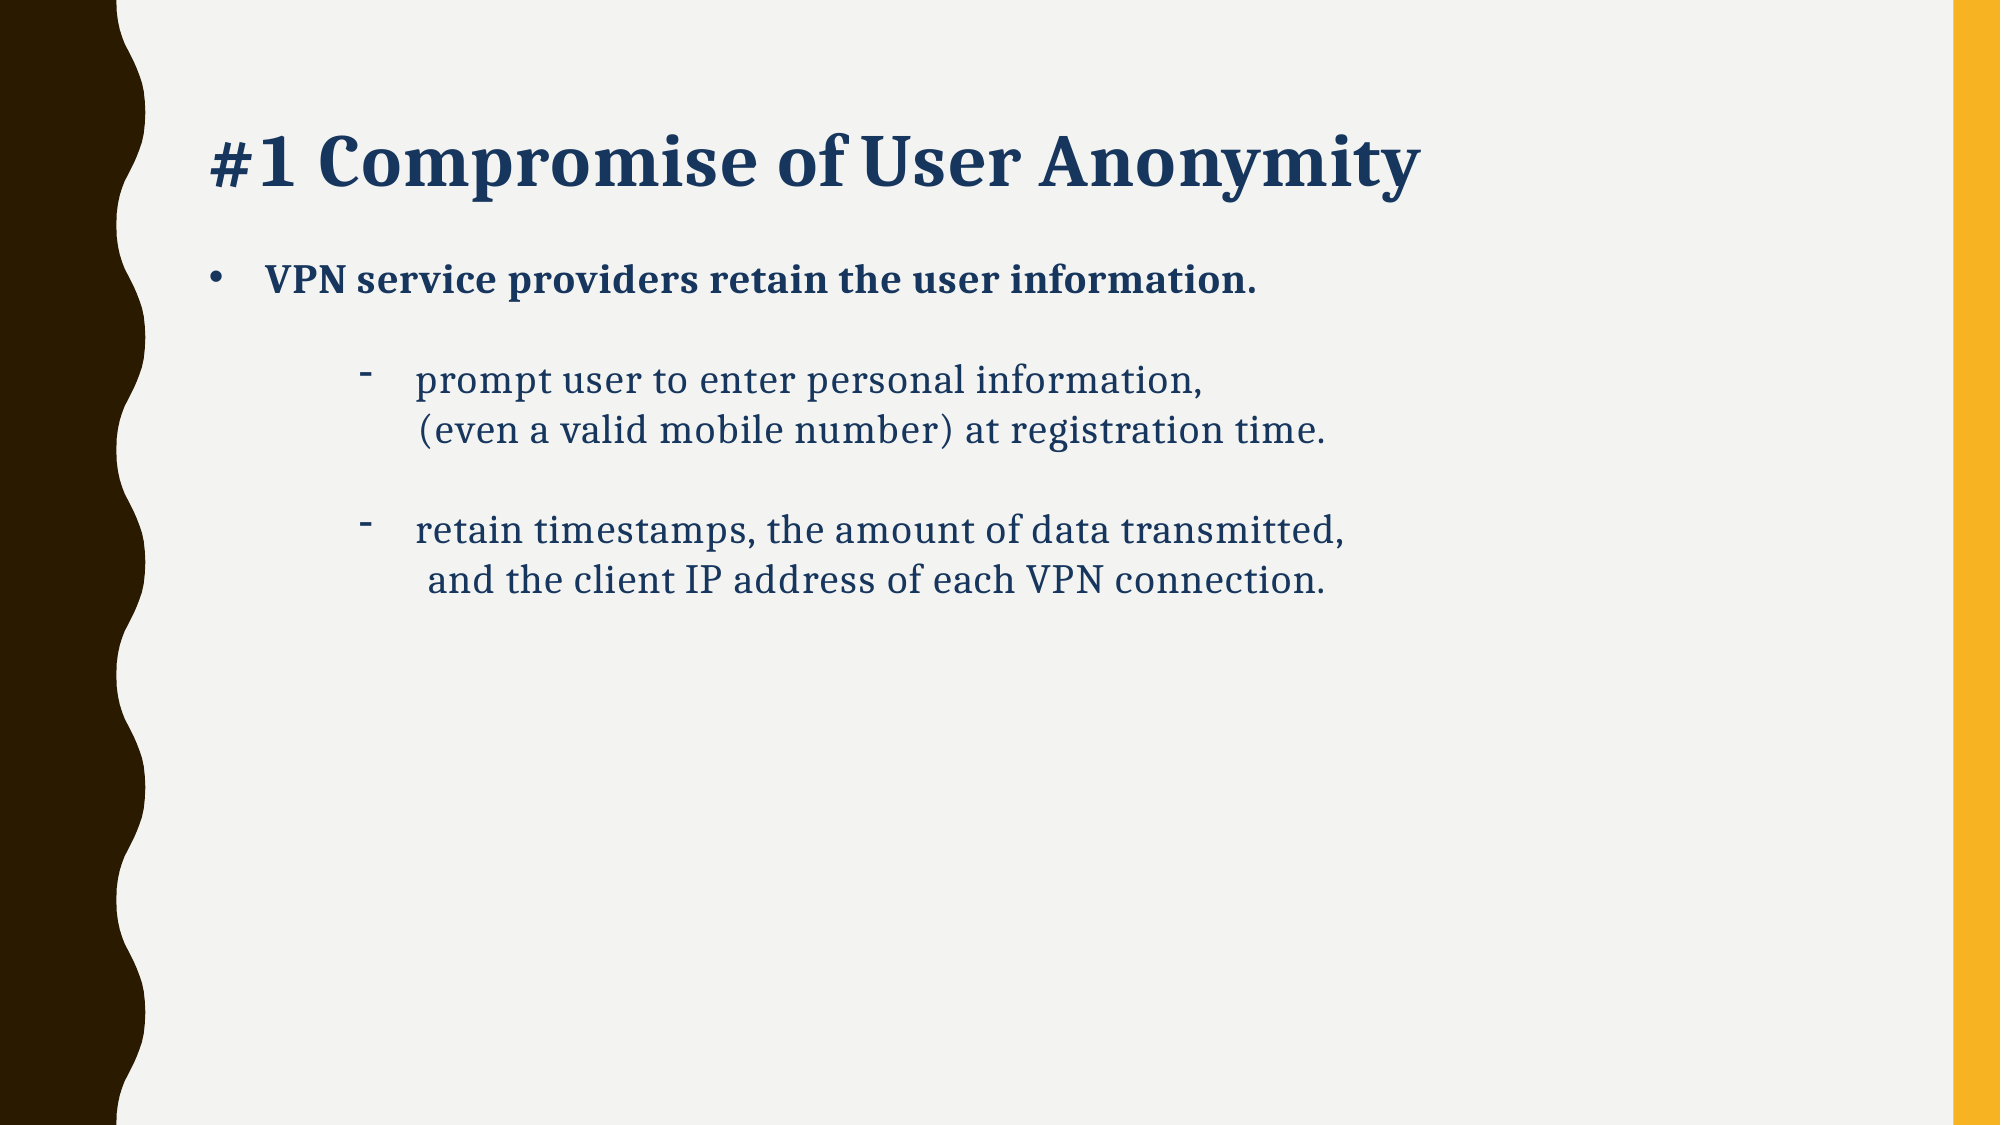

#1 Compromise of User Anonymity

VPN service providers retain the user information.

prompt user to enter personal information,
      (even a valid mobile number) at registration time.

retain timestamps, the amount of data transmitted,
       and the client IP address of each VPN connection.